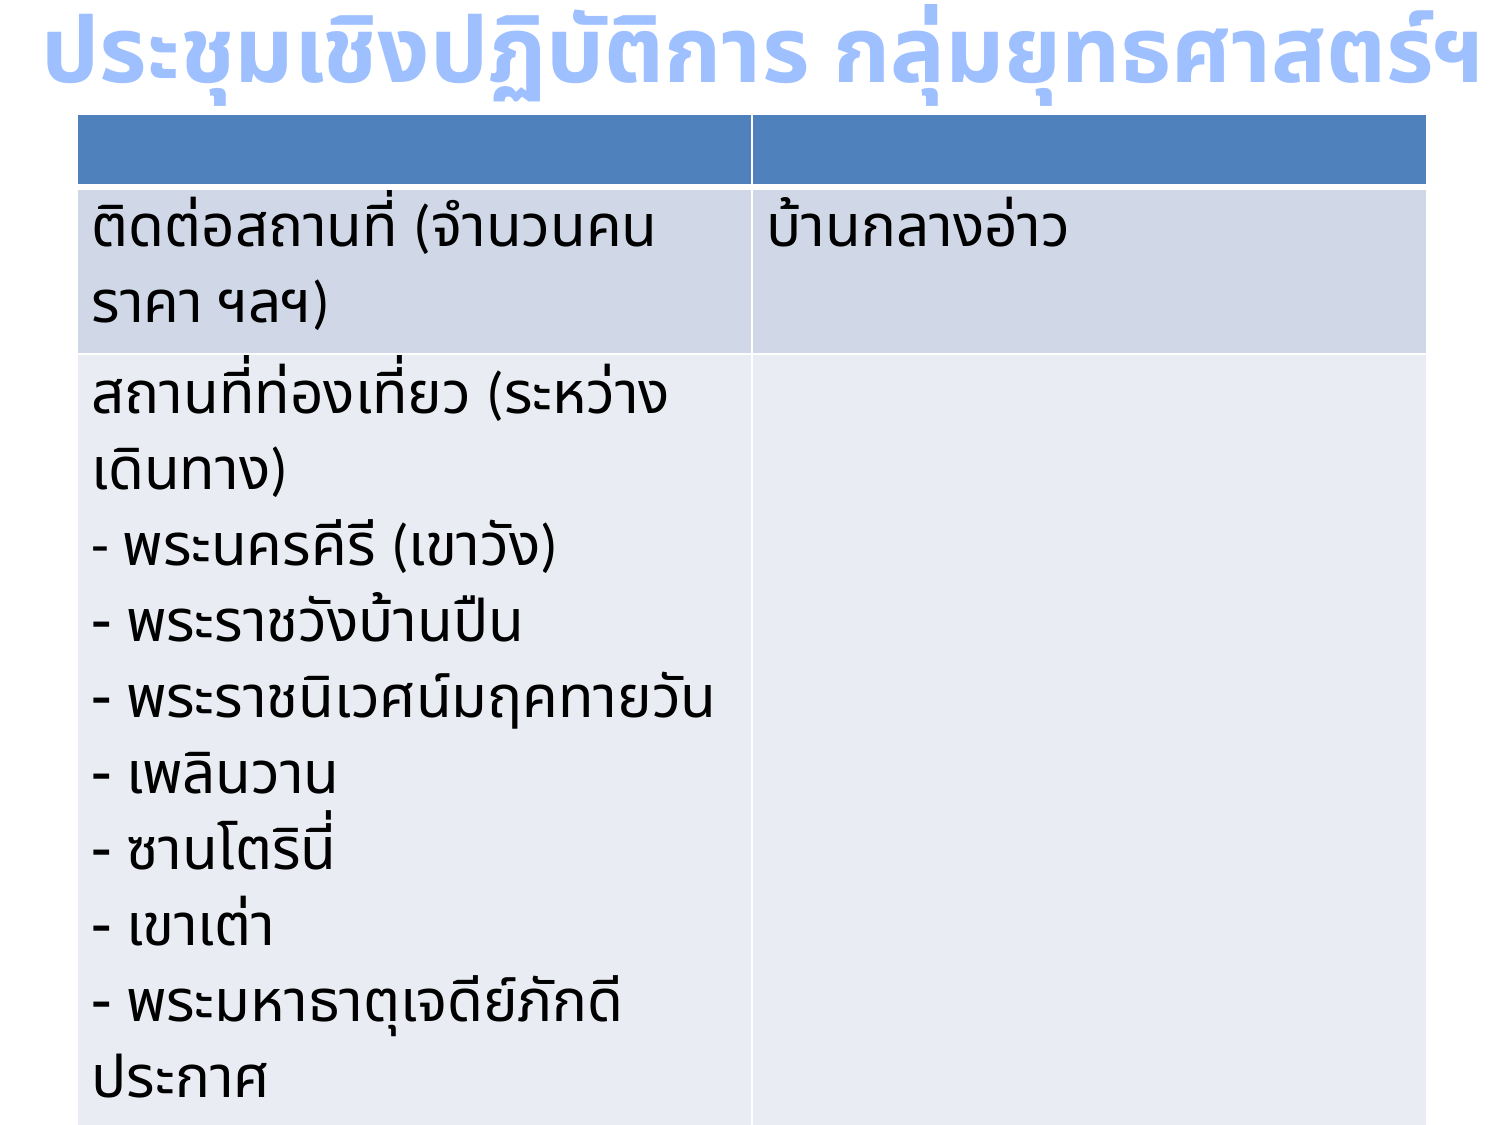

ประชุมเชิงปฏิบัติการ กลุ่มยุทธศาสตร์ฯ
|  |  |
| --- | --- |
| ติดต่อสถานที่ (จำนวนคน ราคา ฯลฯ) | บ้านกลางอ่าว |
| สถานที่ท่องเที่ยว (ระหว่างเดินทาง) - พระนครคีรี (เขาวัง) พระราชวังบ้านปืน พระราชนิเวศน์มฤคทายวัน เพลินวาน ซานโตรินี่ เขาเต่า พระมหาธาตุเจดีย์ภักดีประกาศ |  |
| รับประทานอาหารกลางวัน |  |